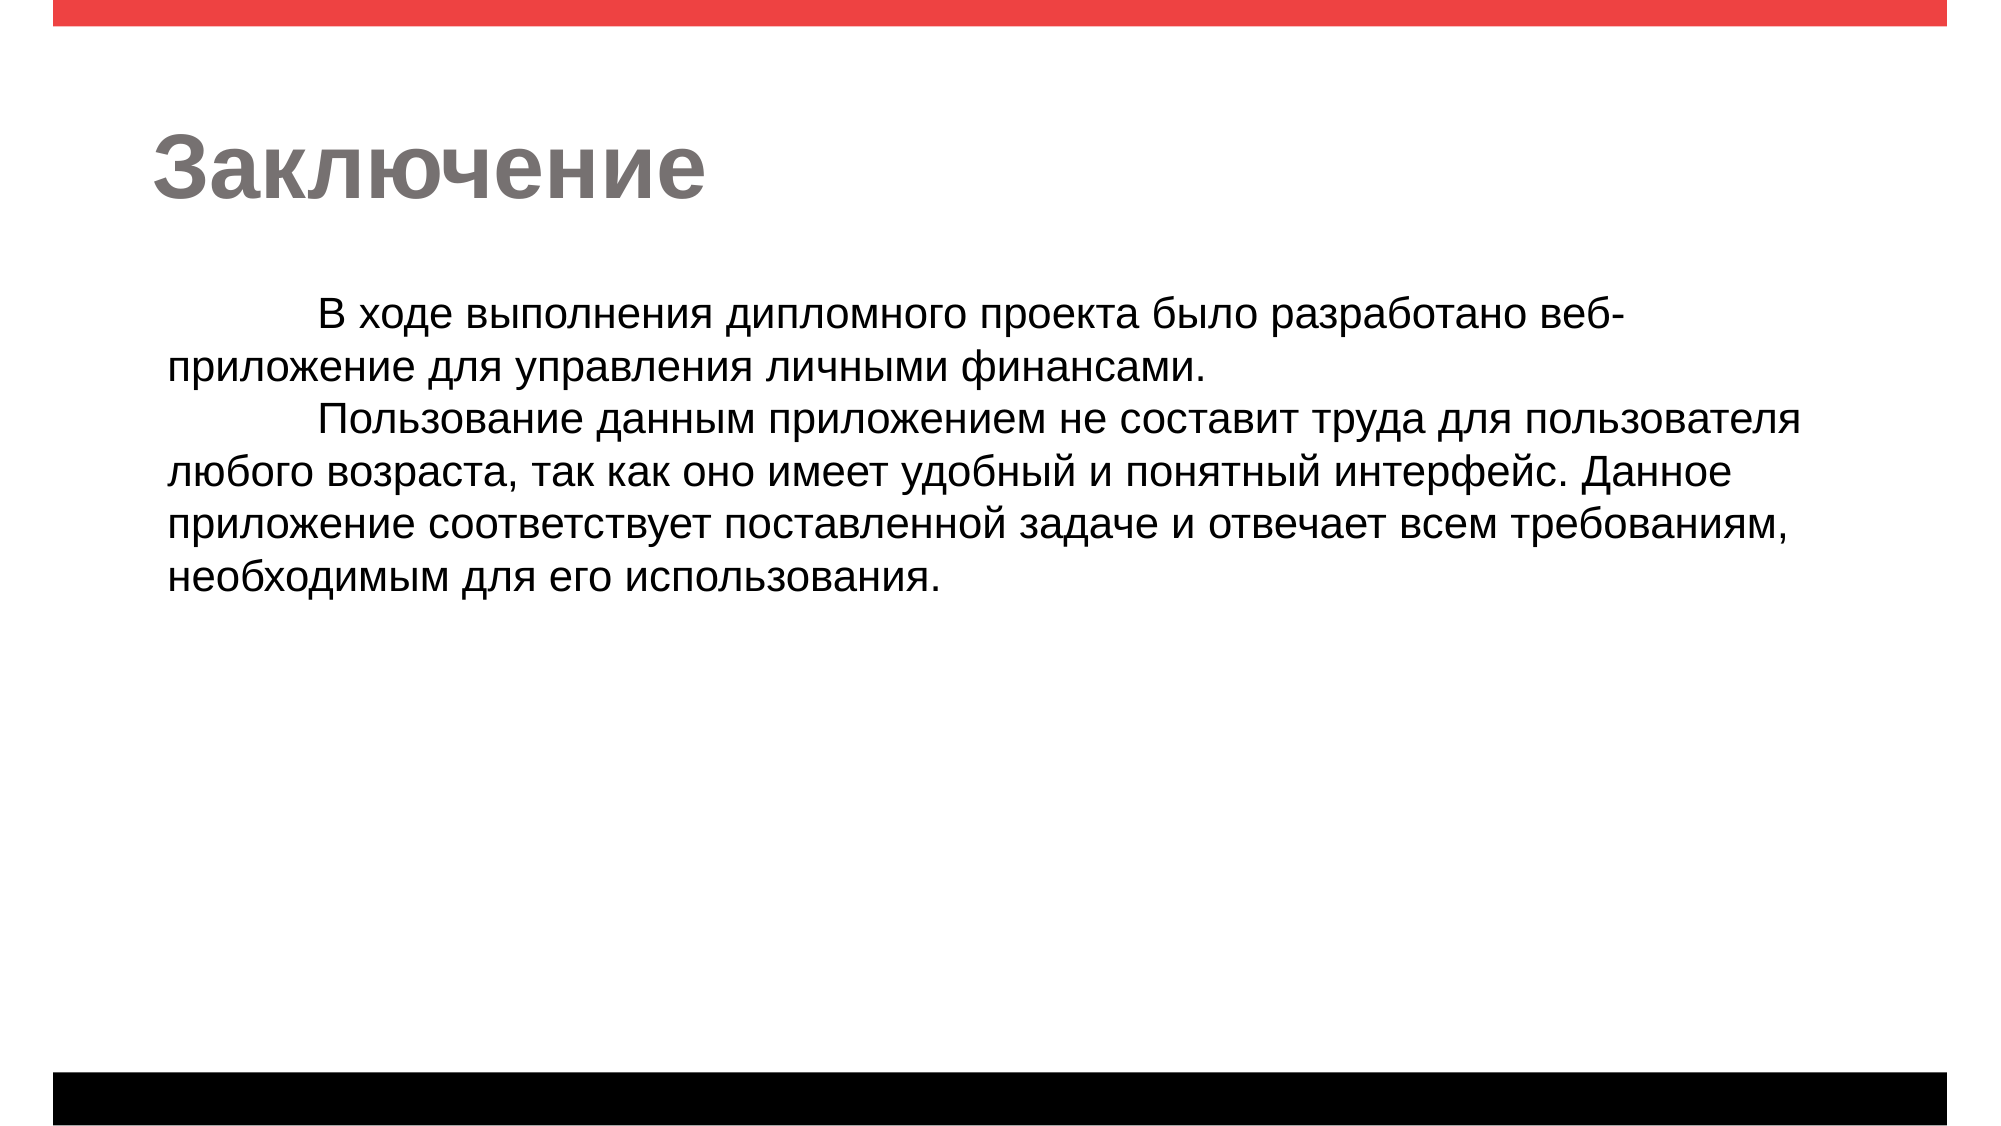

# Заключение
	В ходе выполнения дипломного проекта было разработано веб-приложение для управления личными финансами.
	Пользование данным приложением не составит труда для пользователя любого возраста, так как оно имеет удобный и понятный интерфейс. Данное приложение соответствует поставленной задаче и отвечает всем требованиям, необходимым для его использования.